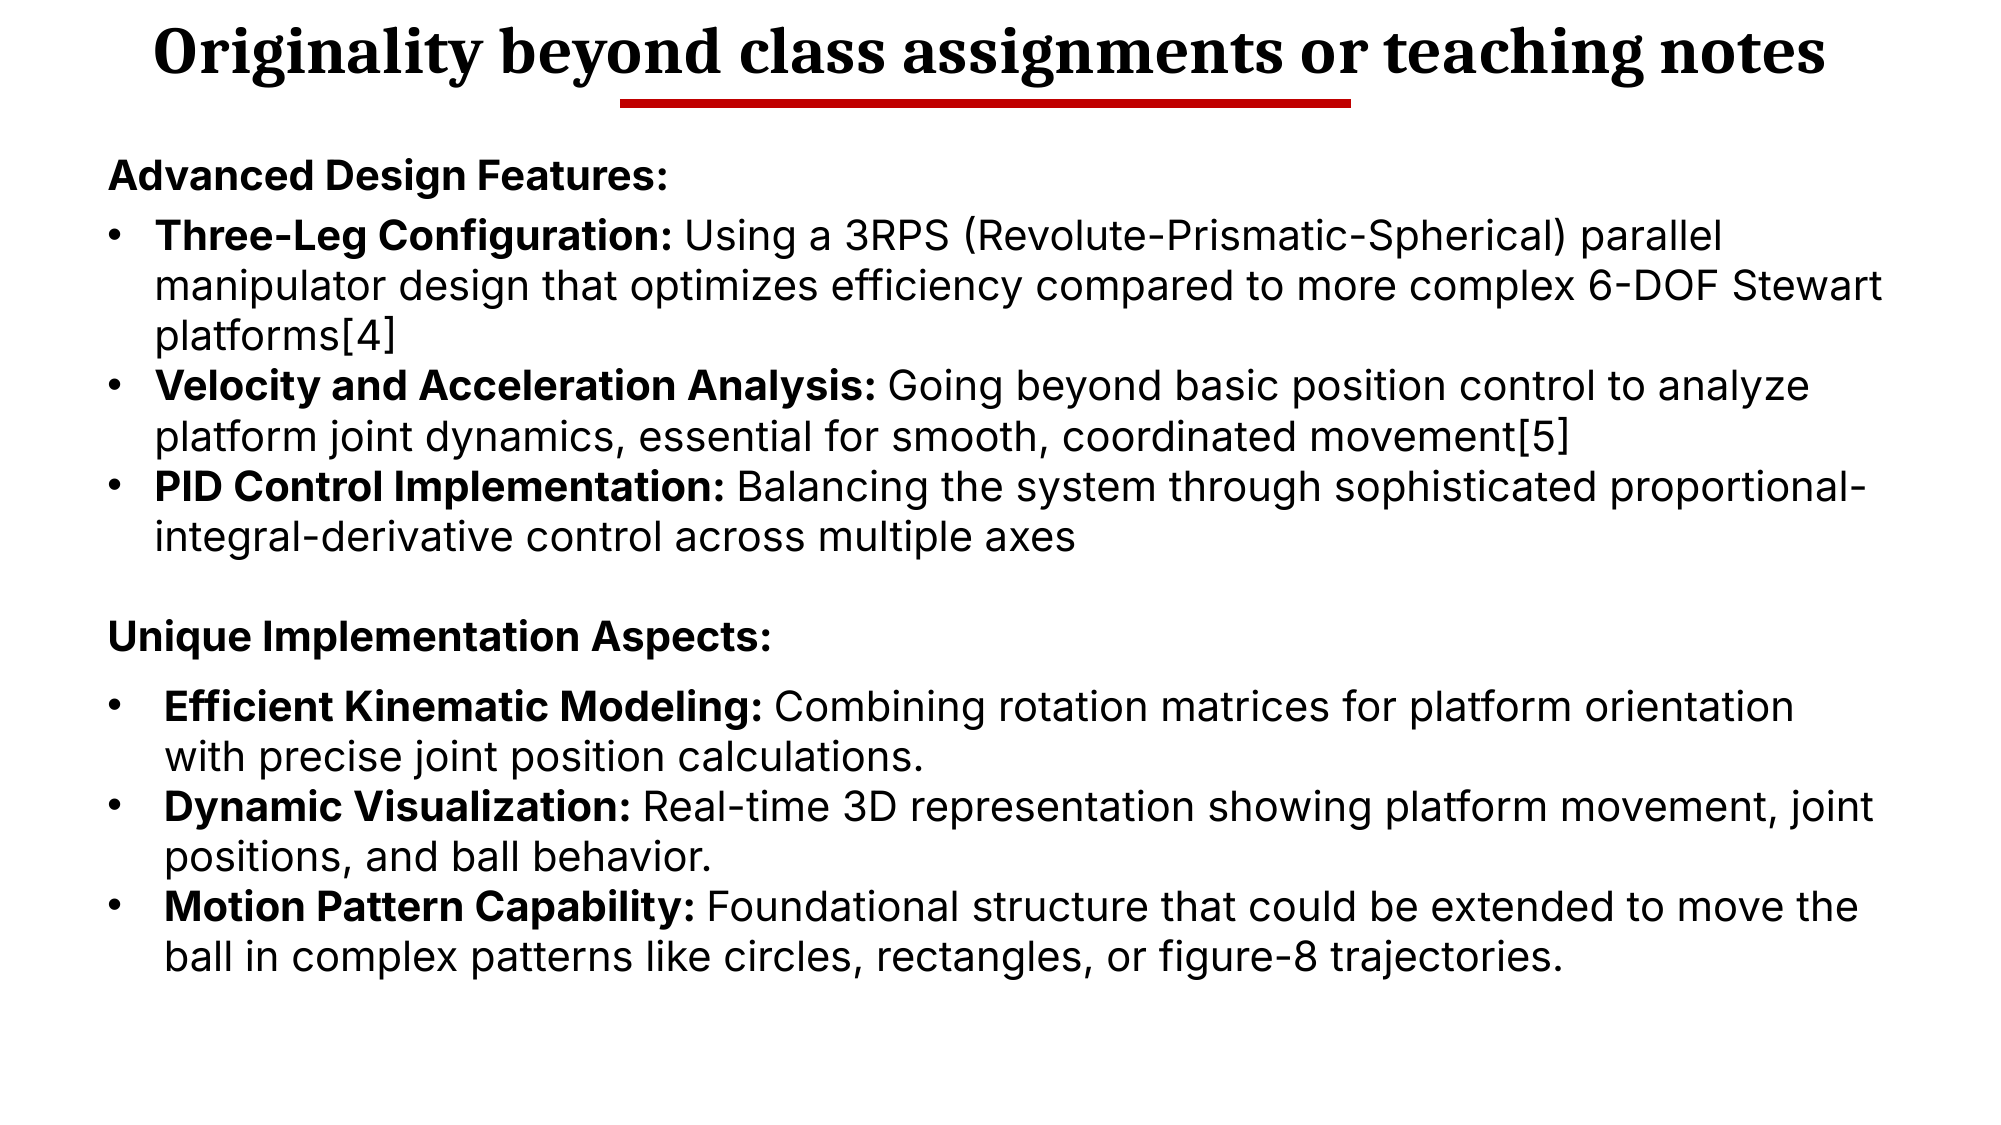

Originality beyond class assignments or teaching notes
Advanced Design Features:

Three-Leg Configuration: Using a 3RPS (Revolute-Prismatic-Spherical) parallel manipulator design that optimizes efficiency compared to more complex 6-DOF Stewart platforms[4]
Velocity and Acceleration Analysis: Going beyond basic position control to analyze platform joint dynamics, essential for smooth, coordinated movement[5]
PID Control Implementation: Balancing the system through sophisticated proportional-integral-derivative control across multiple axes

Unique Implementation Aspects:

Efficient Kinematic Modeling: Combining rotation matrices for platform orientation with precise joint position calculations.
Dynamic Visualization: Real-time 3D representation showing platform movement, joint positions, and ball behavior.
Motion Pattern Capability: Foundational structure that could be extended to move the ball in complex patterns like circles, rectangles, or figure-8 trajectories.